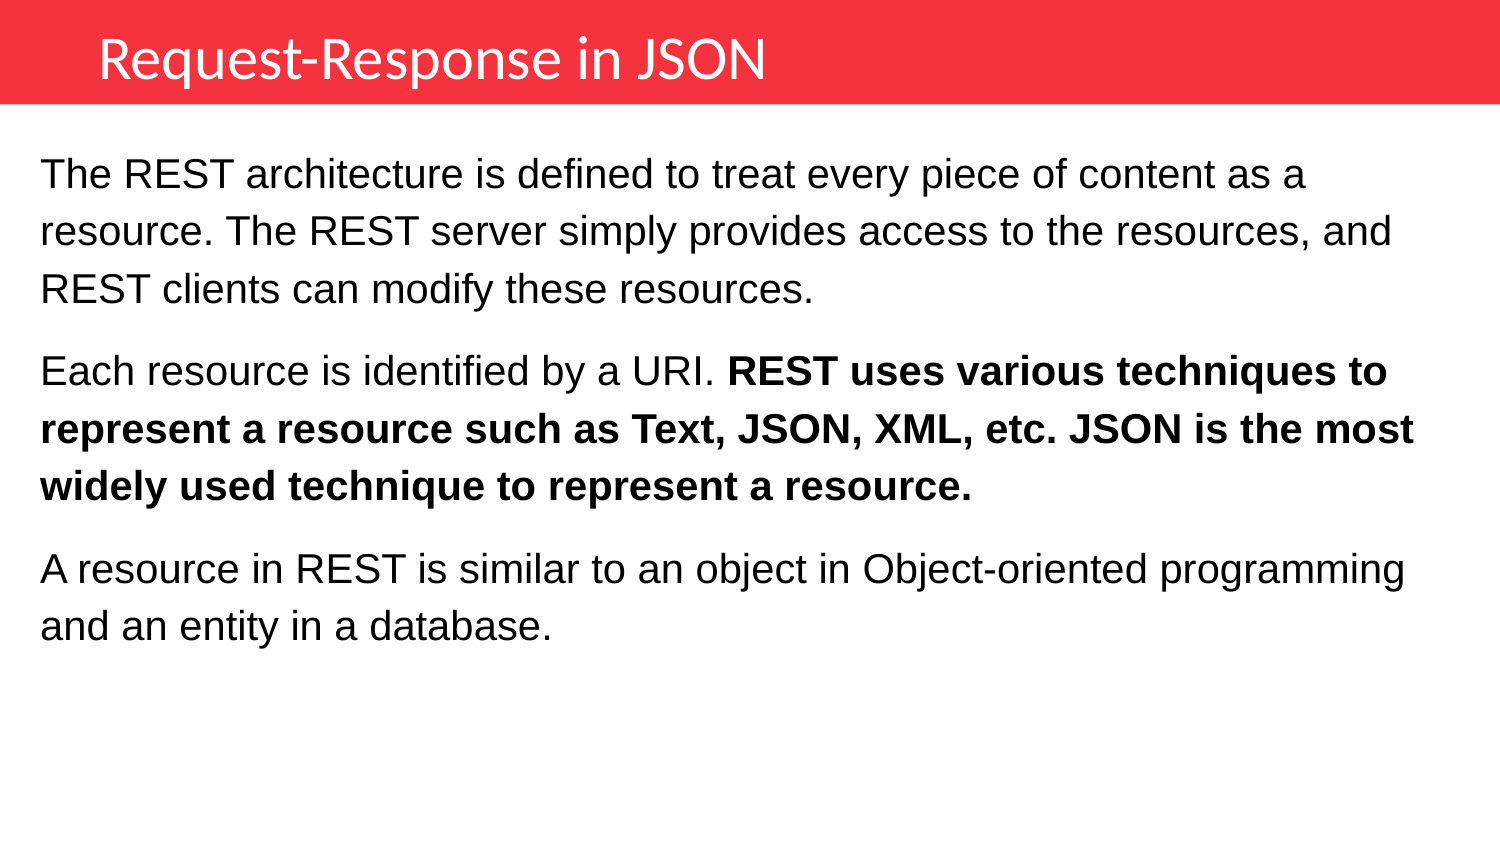

Request-Response in JSON

The REST architecture is defined to treat every piece of content as a resource. The REST server simply provides access to the resources, and REST clients can modify these resources.
Each resource is identified by a URI. REST uses various techniques to represent a resource such as Text, JSON, XML, etc. JSON is the most widely used technique to represent a resource.
A resource in REST is similar to an object in Object-oriented programming and an entity in a database.